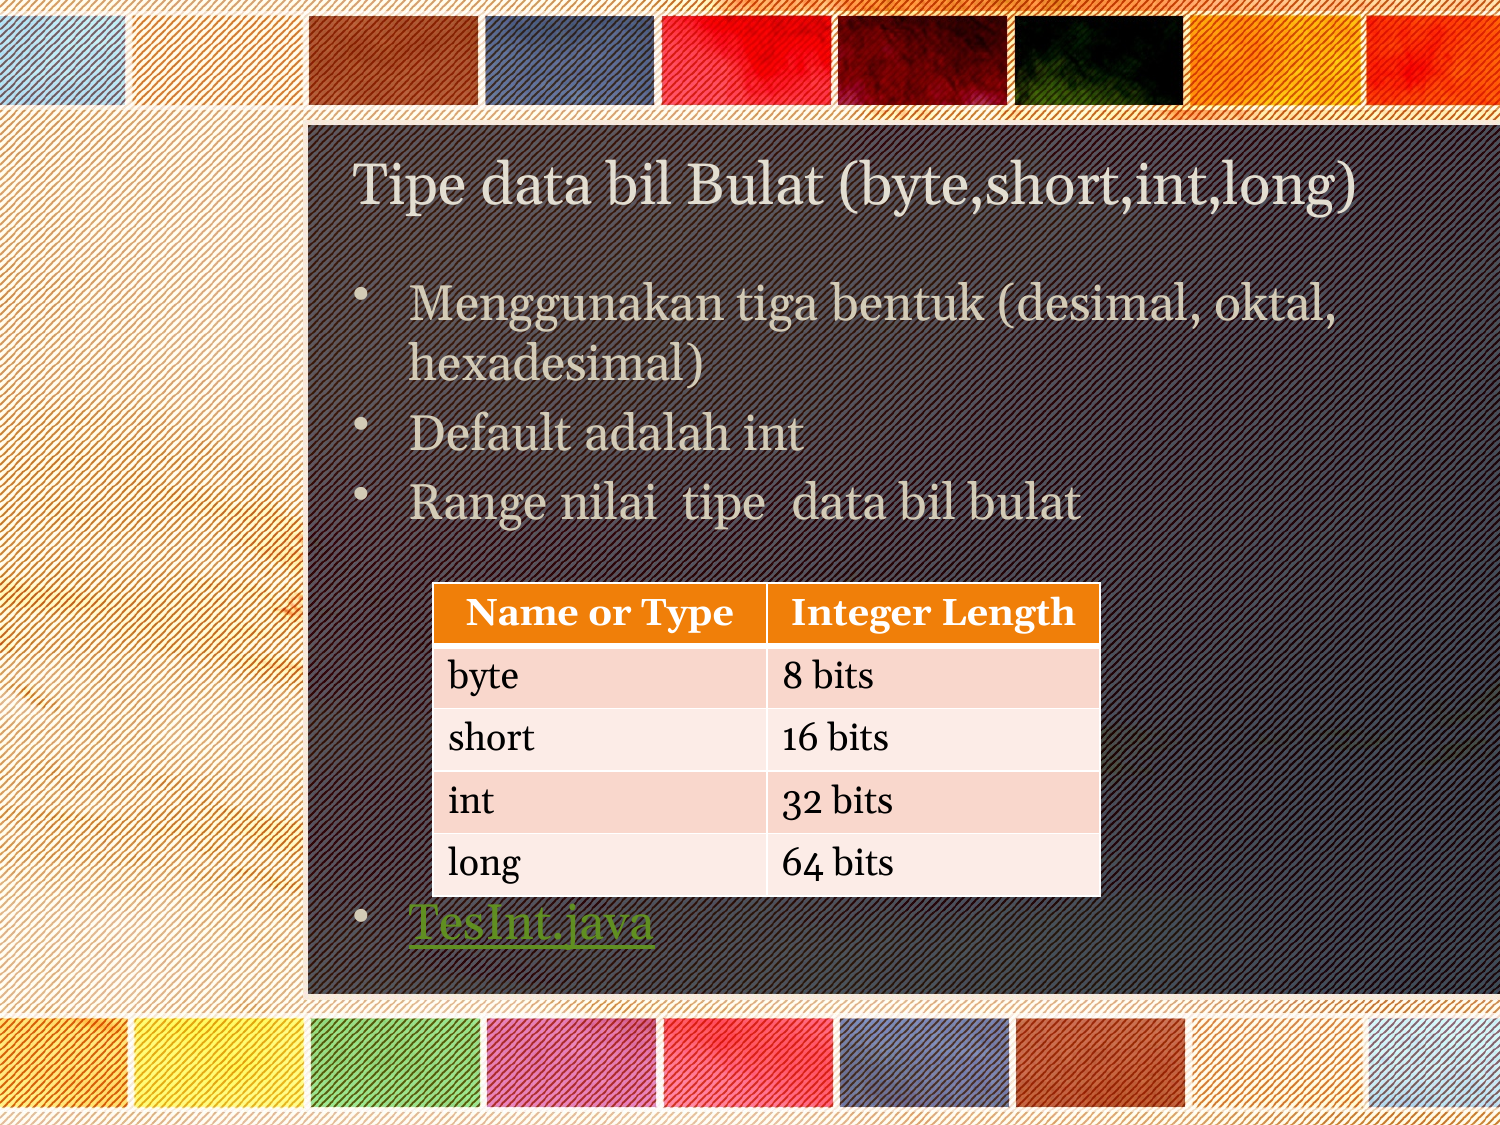

# Tipe data bil Bulat (byte,short,int,long)
Menggunakan tiga bentuk (desimal, oktal, hexadesimal)
Default adalah int
Range nilai  tipe  data bil bulat

TesInt.java

| Name or Type | Integer Length |
| --- | --- |
| byte | 8 bits |
| short | 16 bits |
| int | 32 bits |
| long | 64 bits |